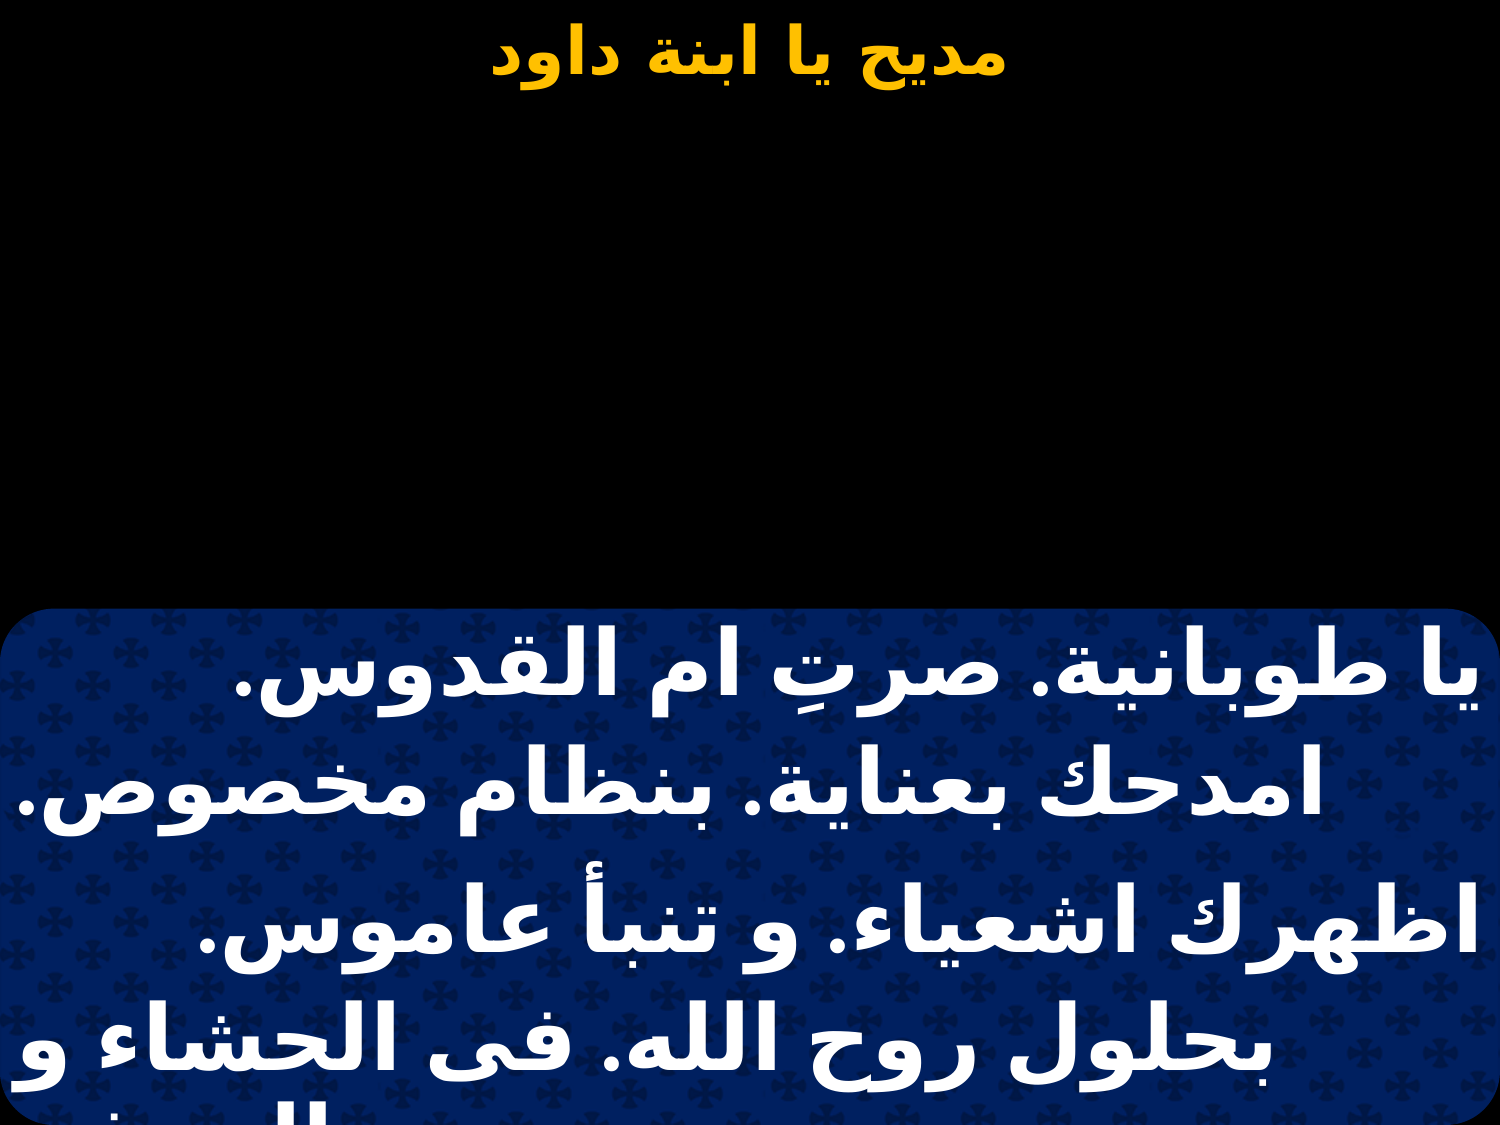

#
| يا طوبانية. صرتِ ام القدوس. |
| --- |
| امدحك بعناية. بنظام مخصوص. |
|  |
| اظهرك اشعياء. و تنبأ عاموس. |
| بحلول روح الله. فى الحشاء و الجوفِ. |